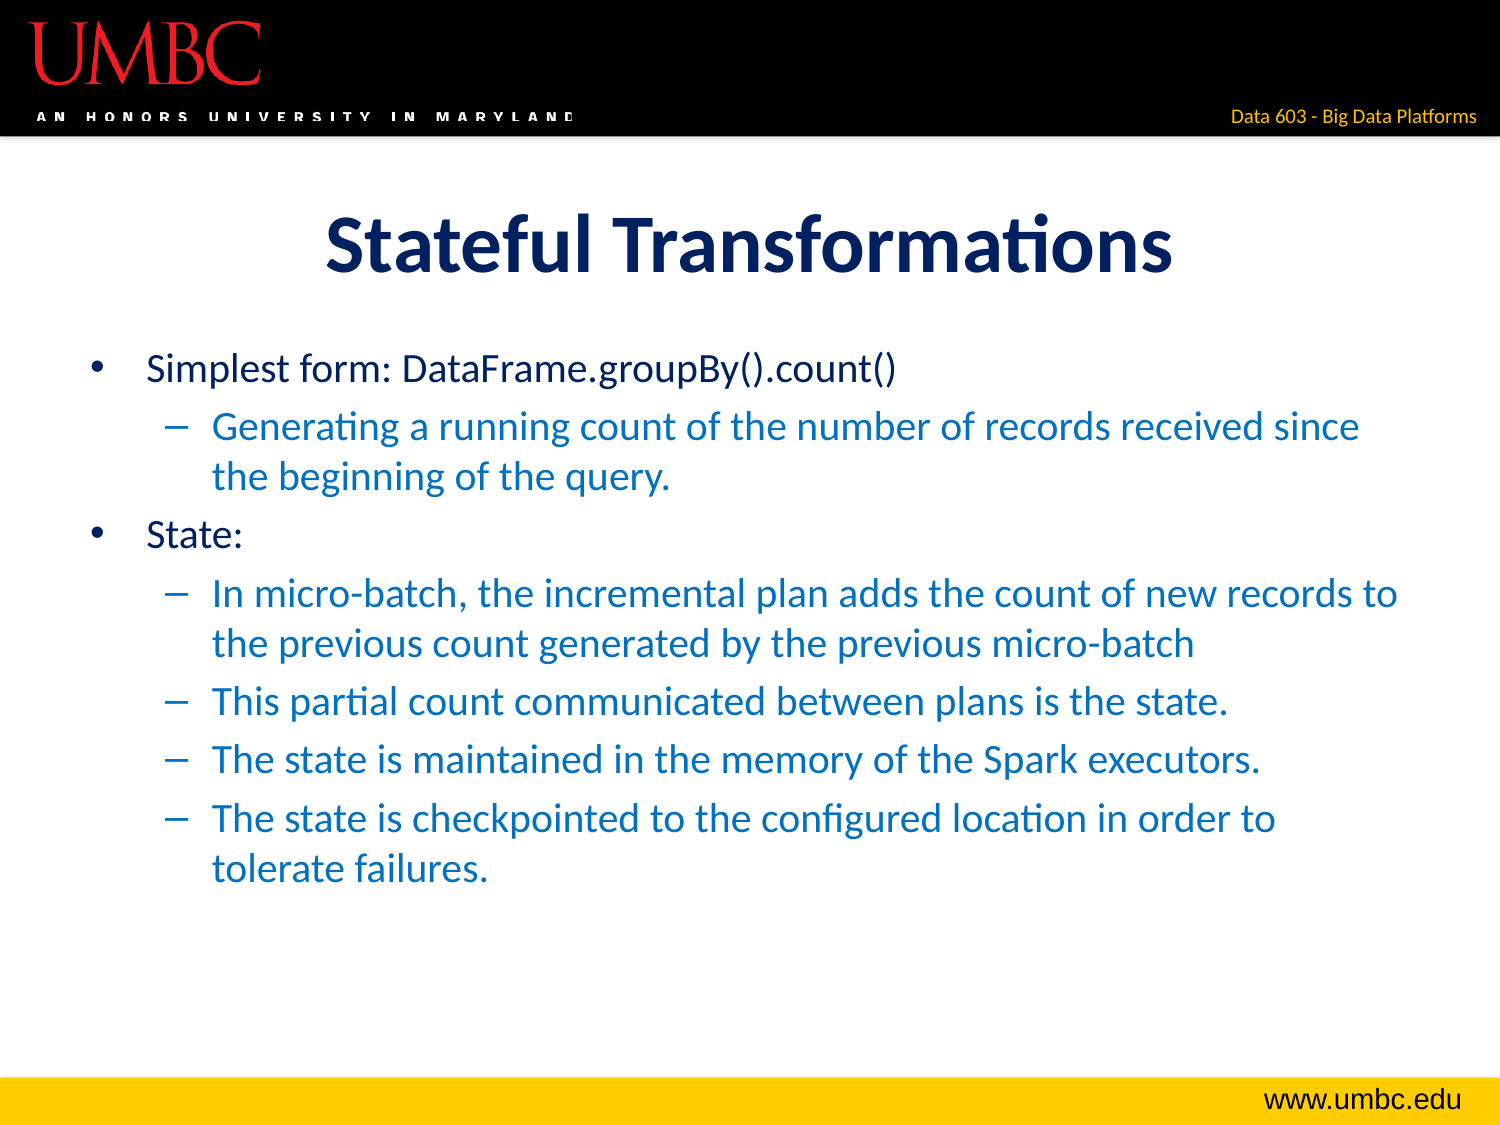

# Stateful Transformations
Simplest form: DataFrame.groupBy().count()
Generating a running count of the number of records received since the beginning of the query.
State:
In micro-batch, the incremental plan adds the count of new records to the previous count generated by the previous micro-batch
This partial count communicated between plans is the state.
The state is maintained in the memory of the Spark executors.
The state is checkpointed to the configured location in order to tolerate failures.